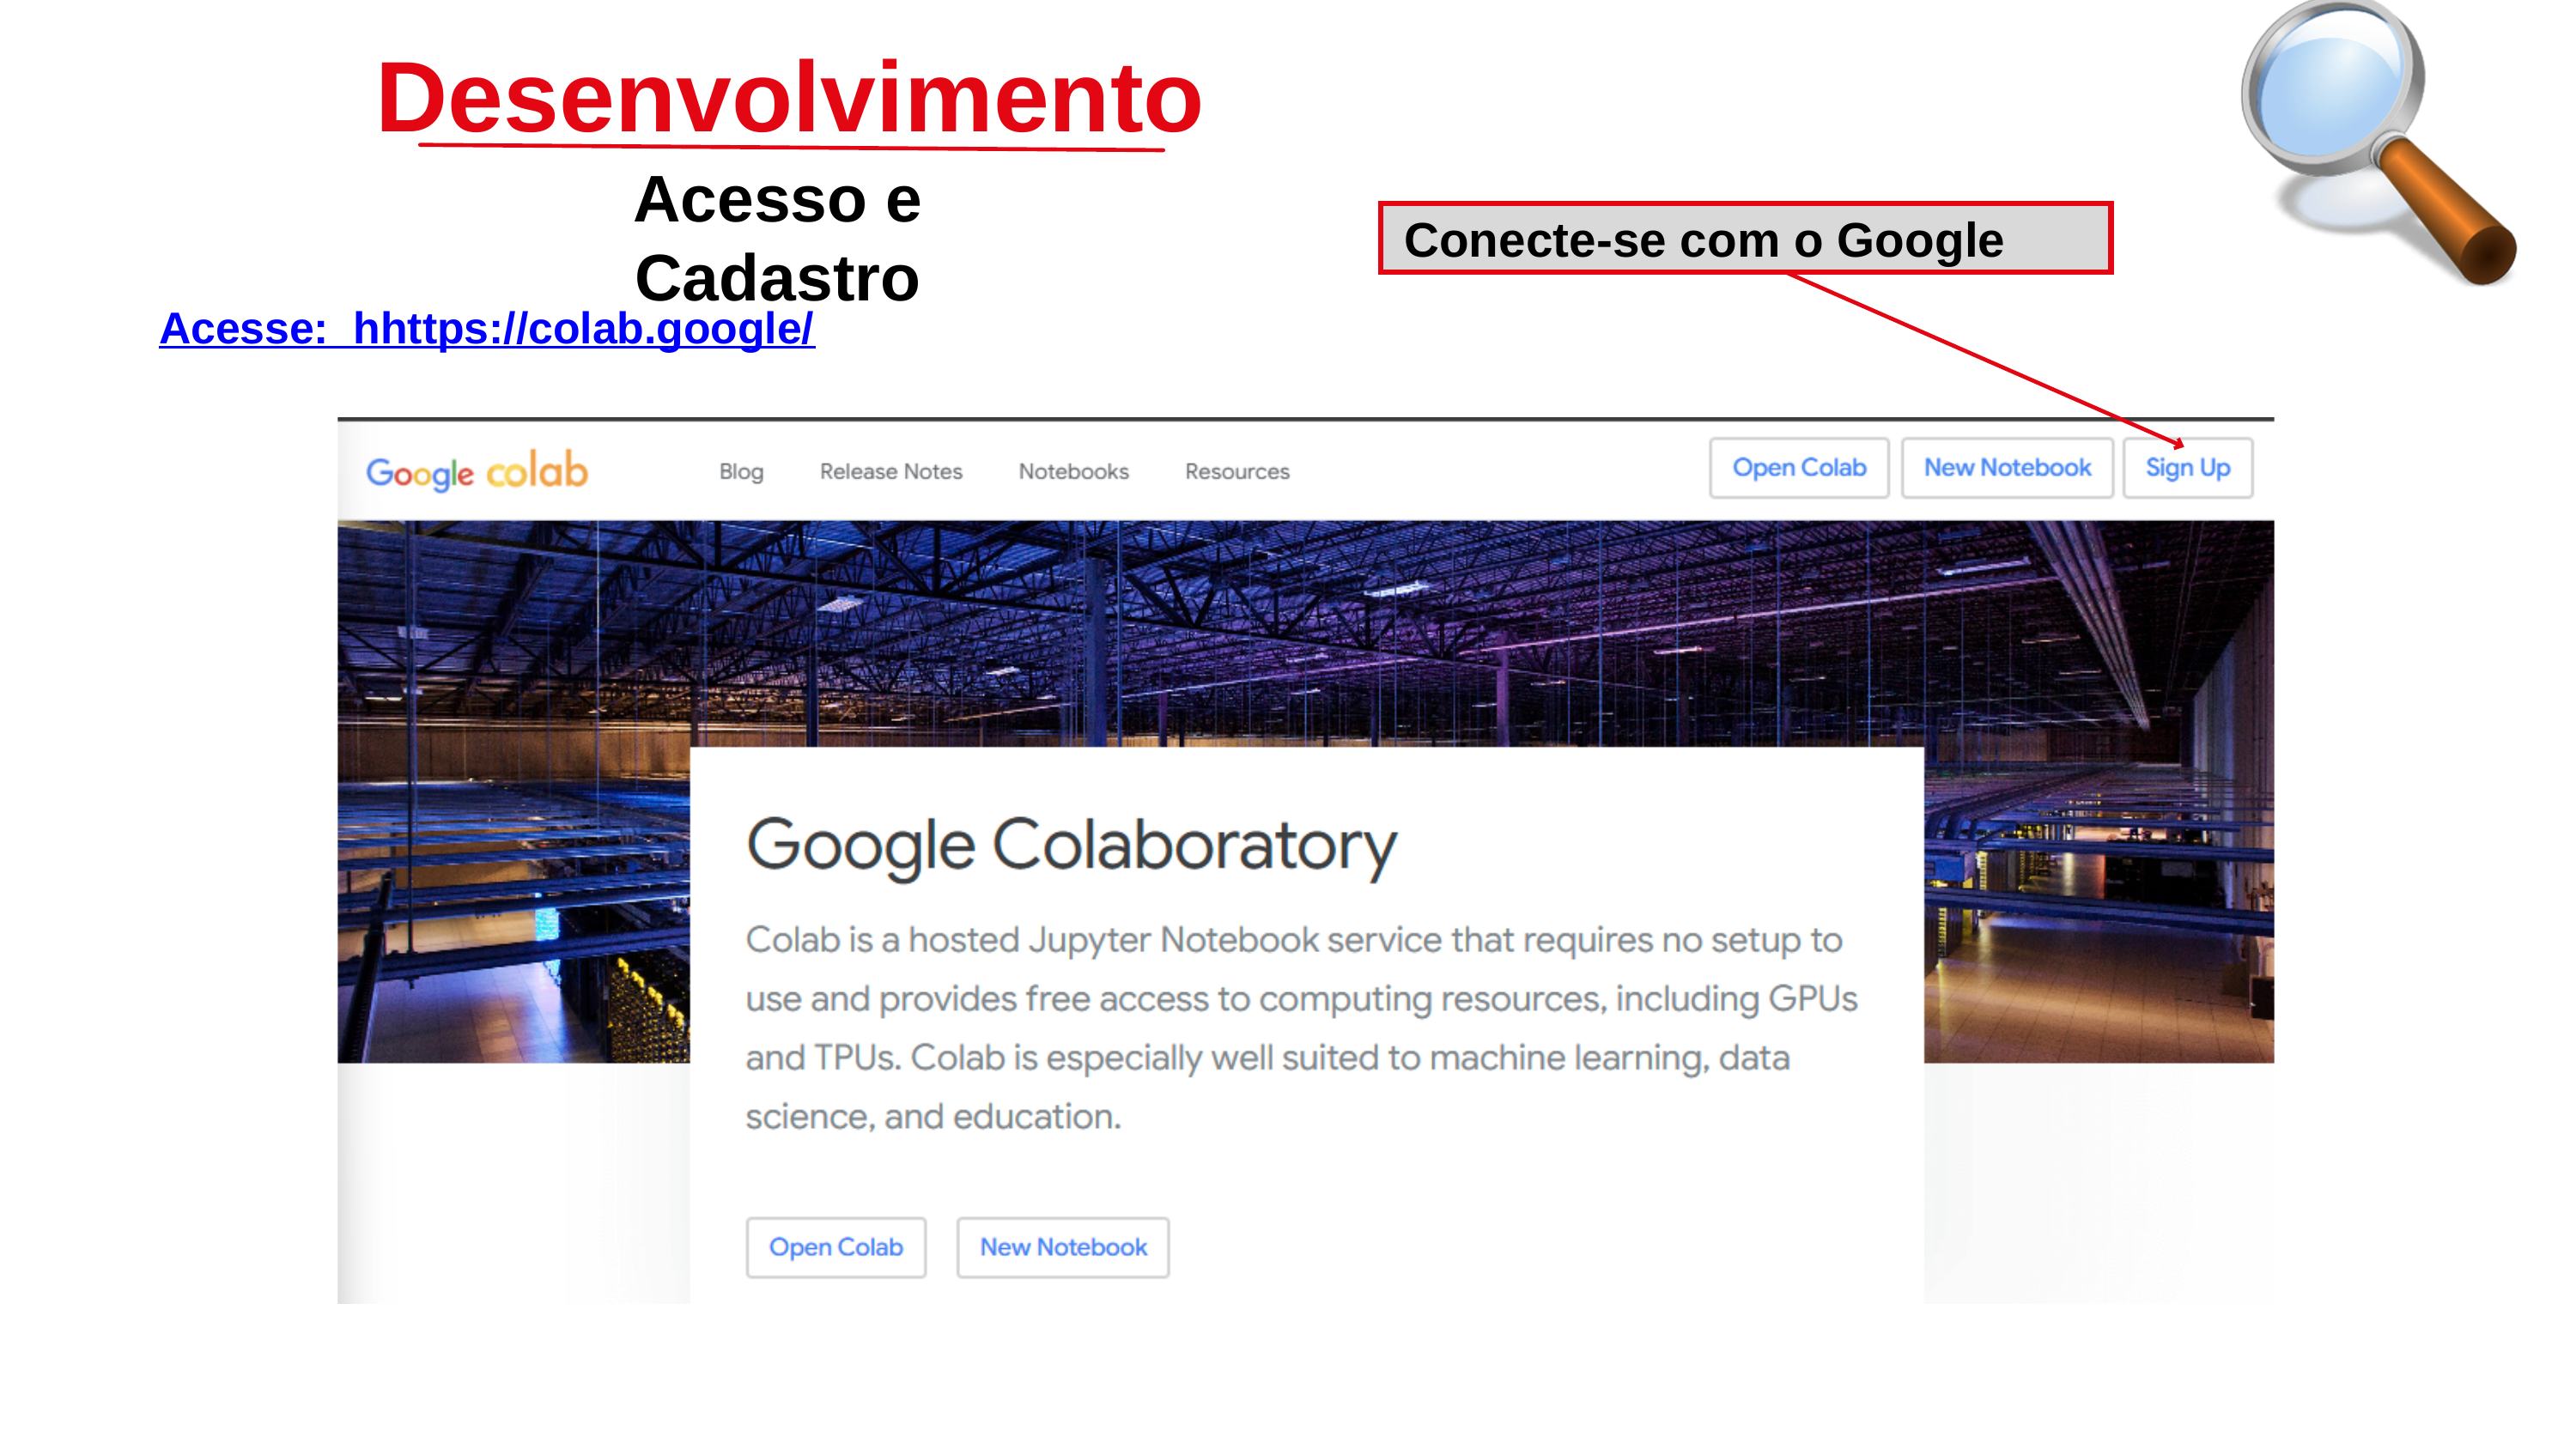

Desenvolvimento

Acesso e Cadastro

Conecte-se com o Google

Acesse:  hhttps://colab.google/